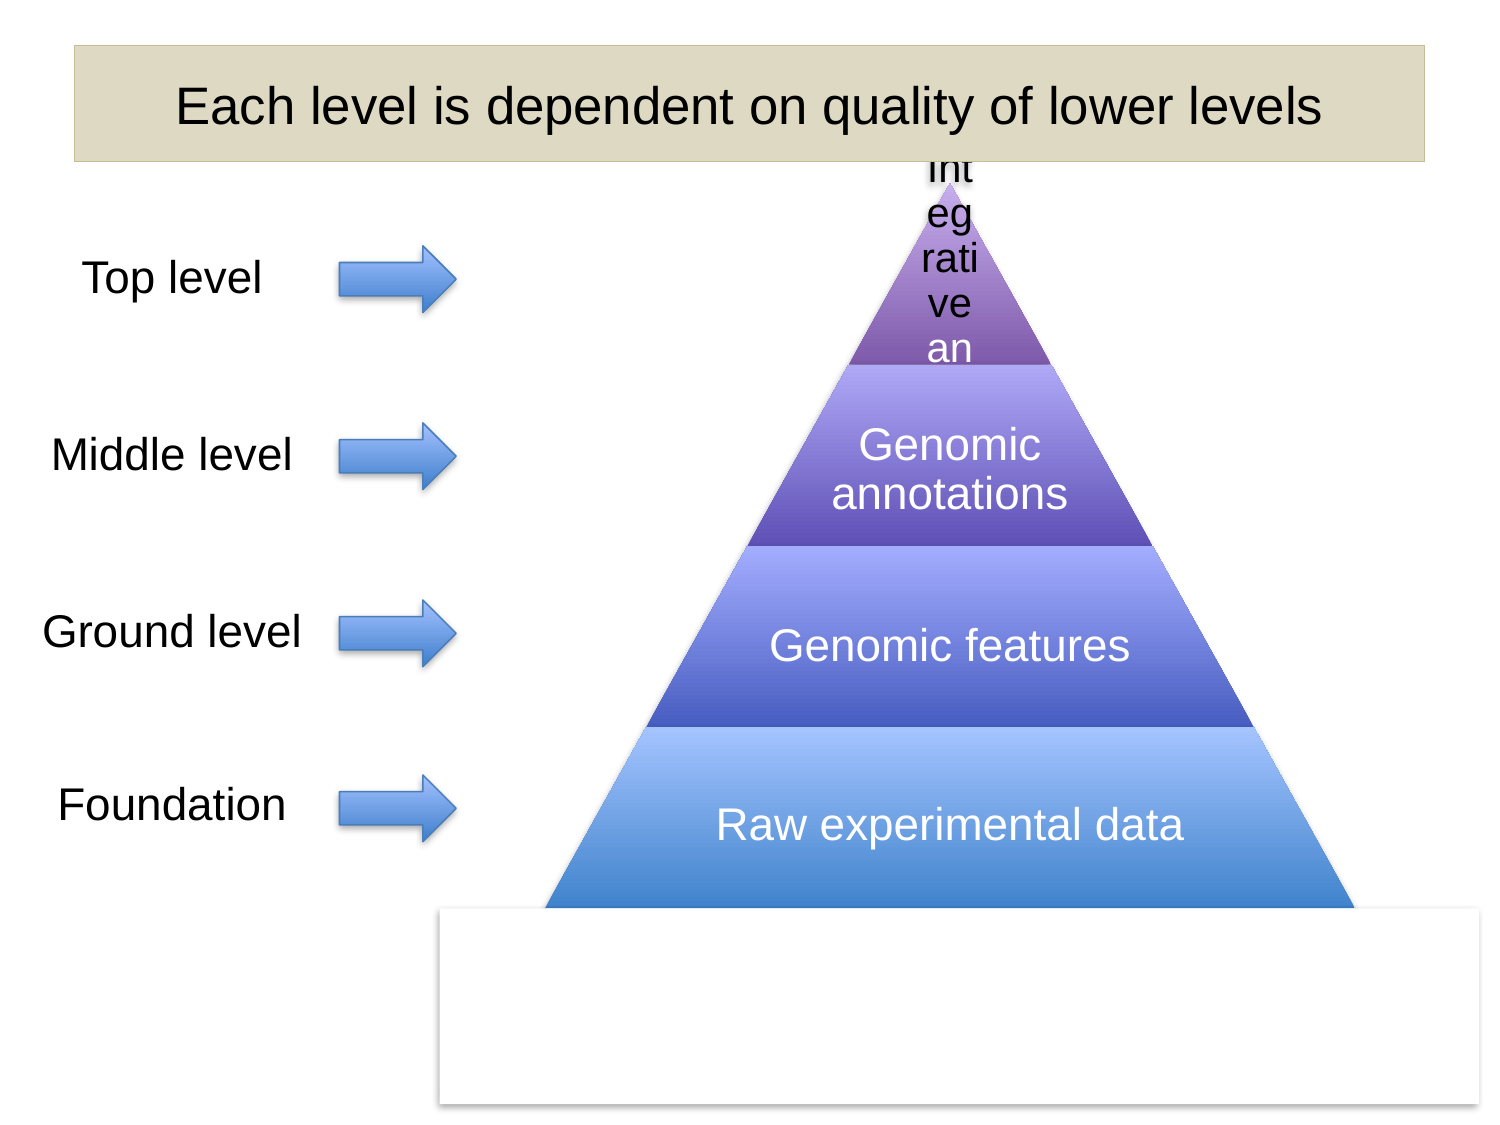

Each level is dependent on quality of lower levels
Integrative analysis
Genomic annotations
Genomic features
Raw experimental data
Biosamples and metadata
Top level

Middle level

Ground level

Foundation

?
7